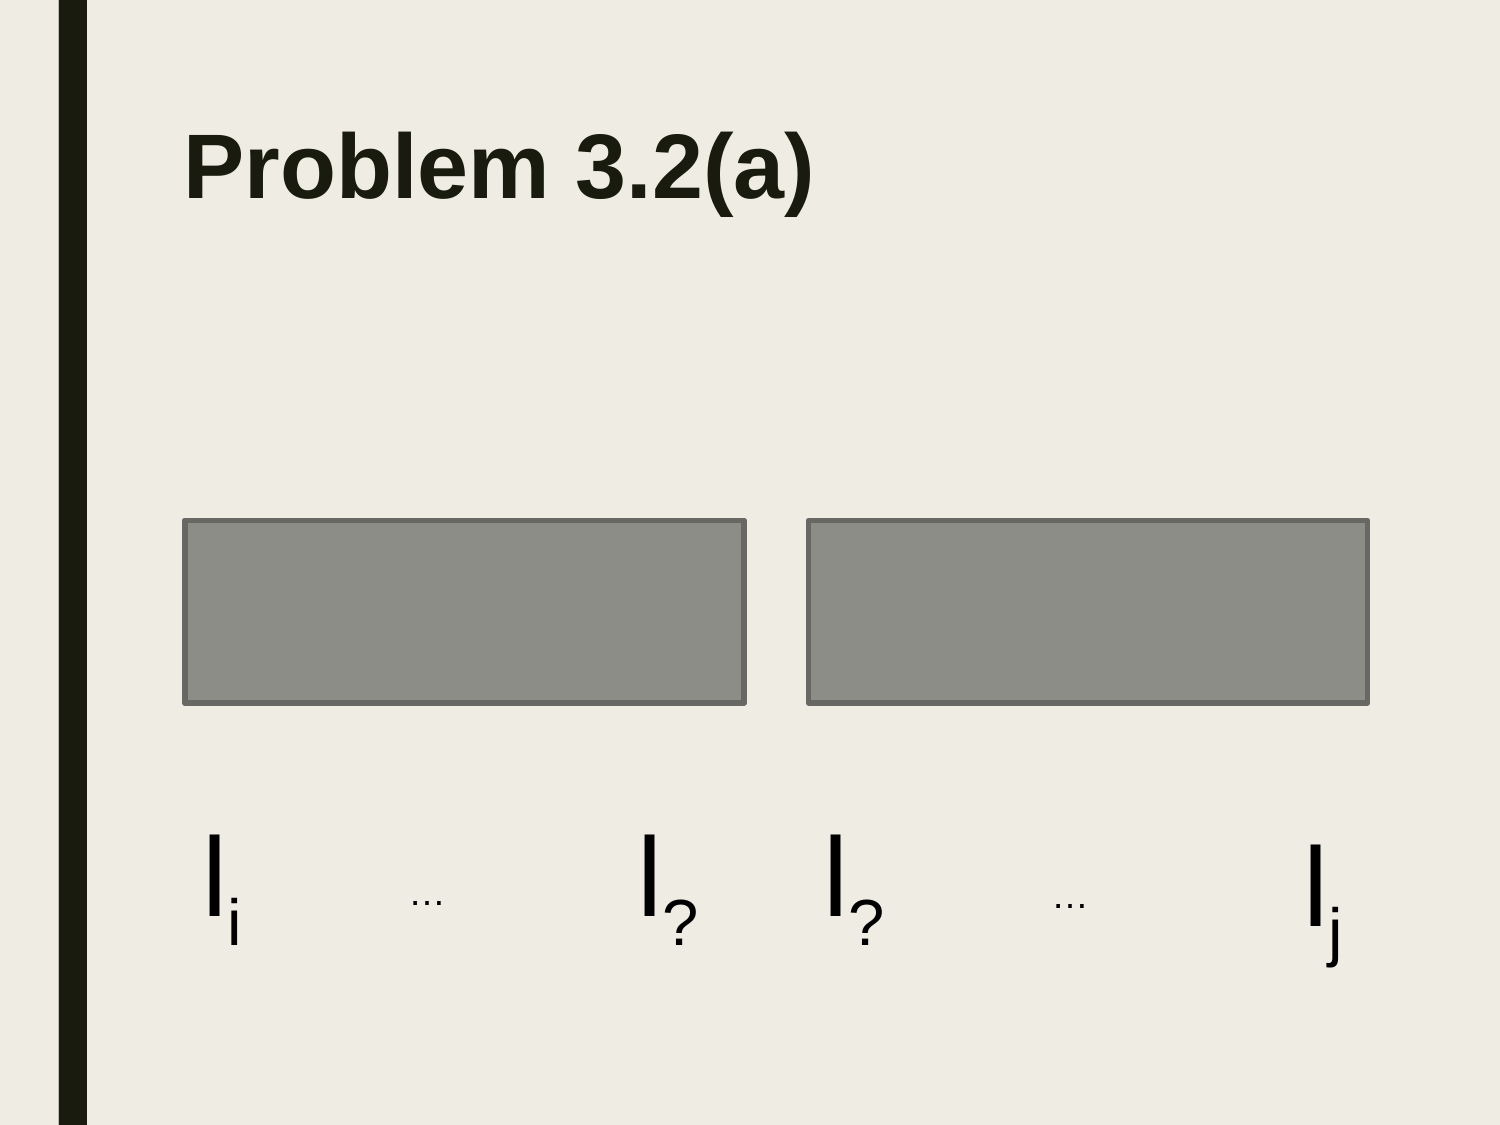

# Problem 3.2(a)

li
l?
l?
lj
…
…